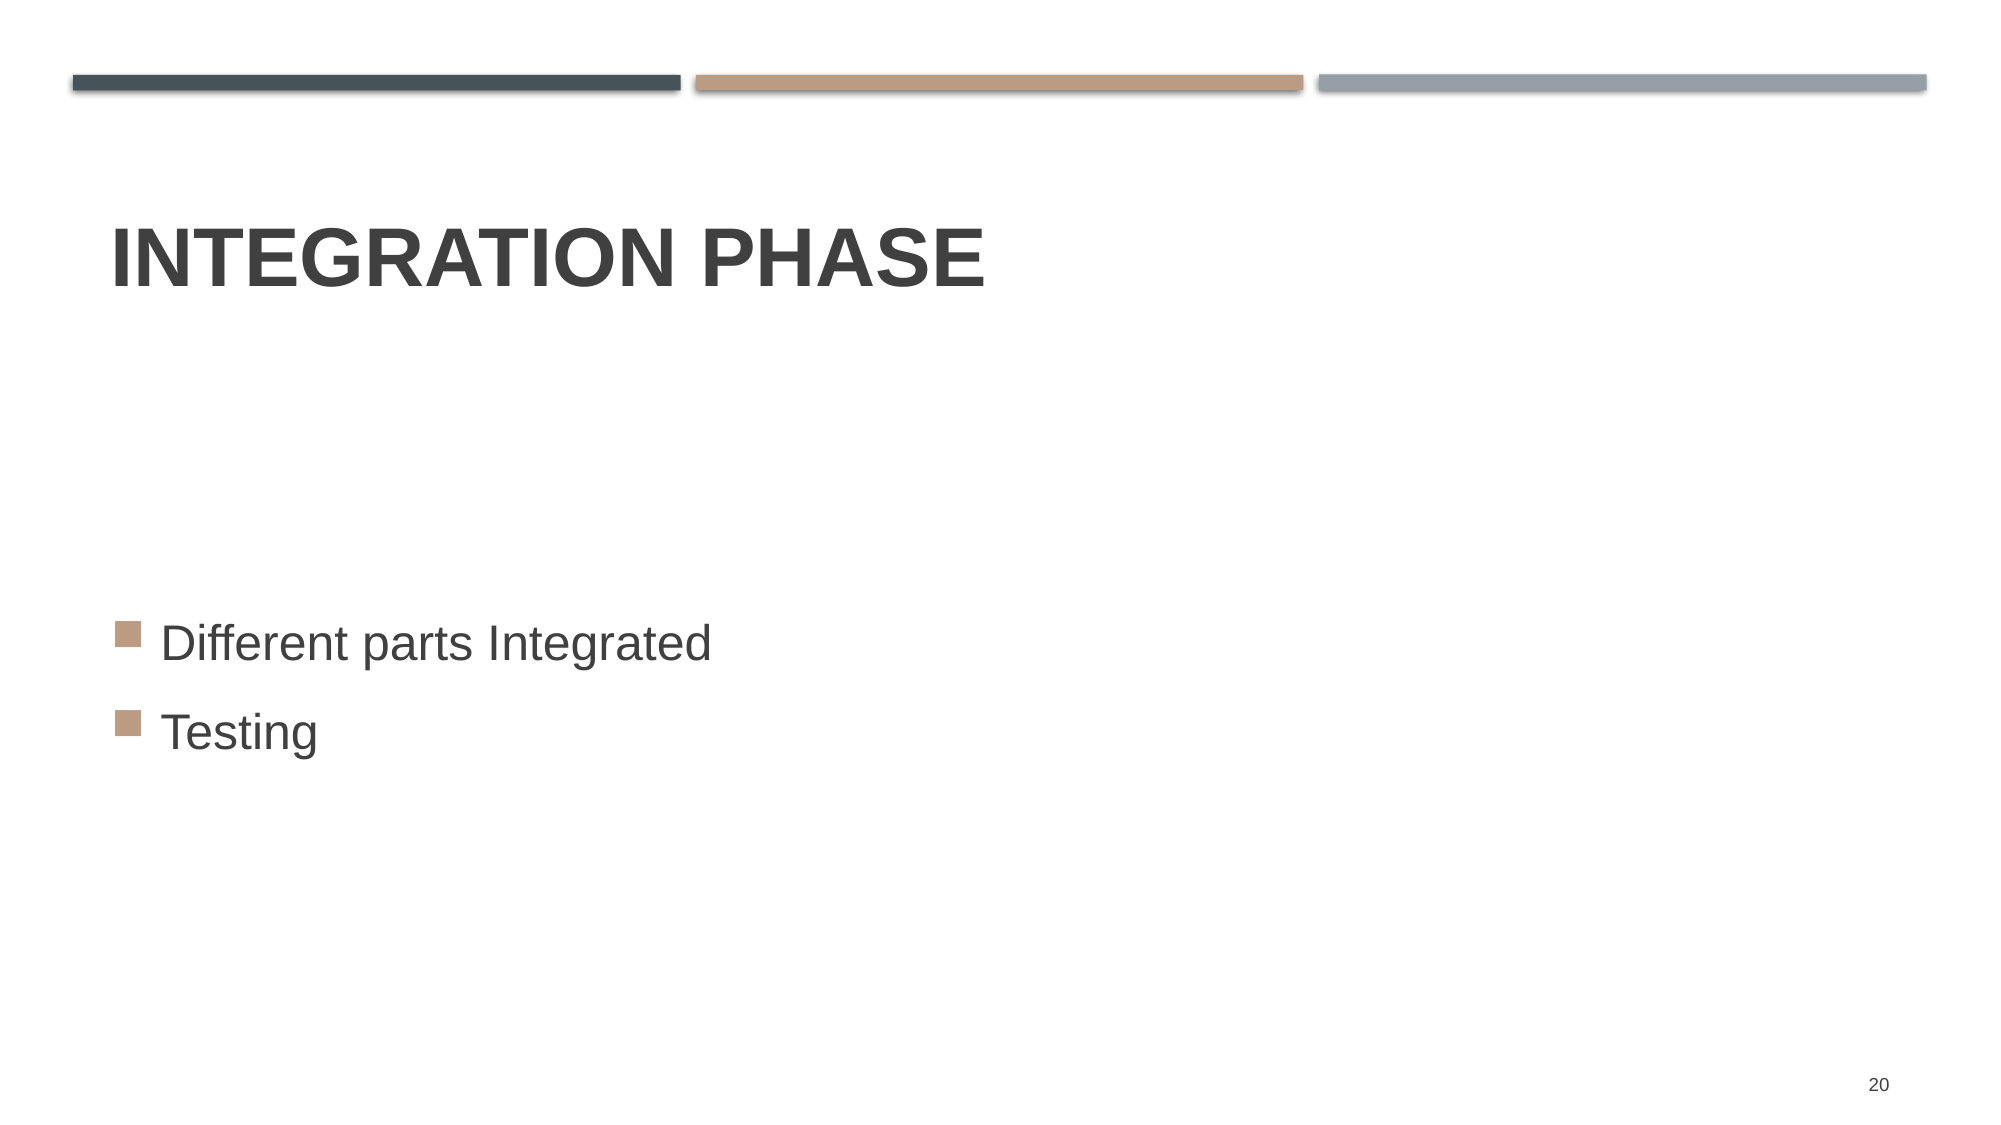

# Integration phase
Different parts Integrated
Testing
20